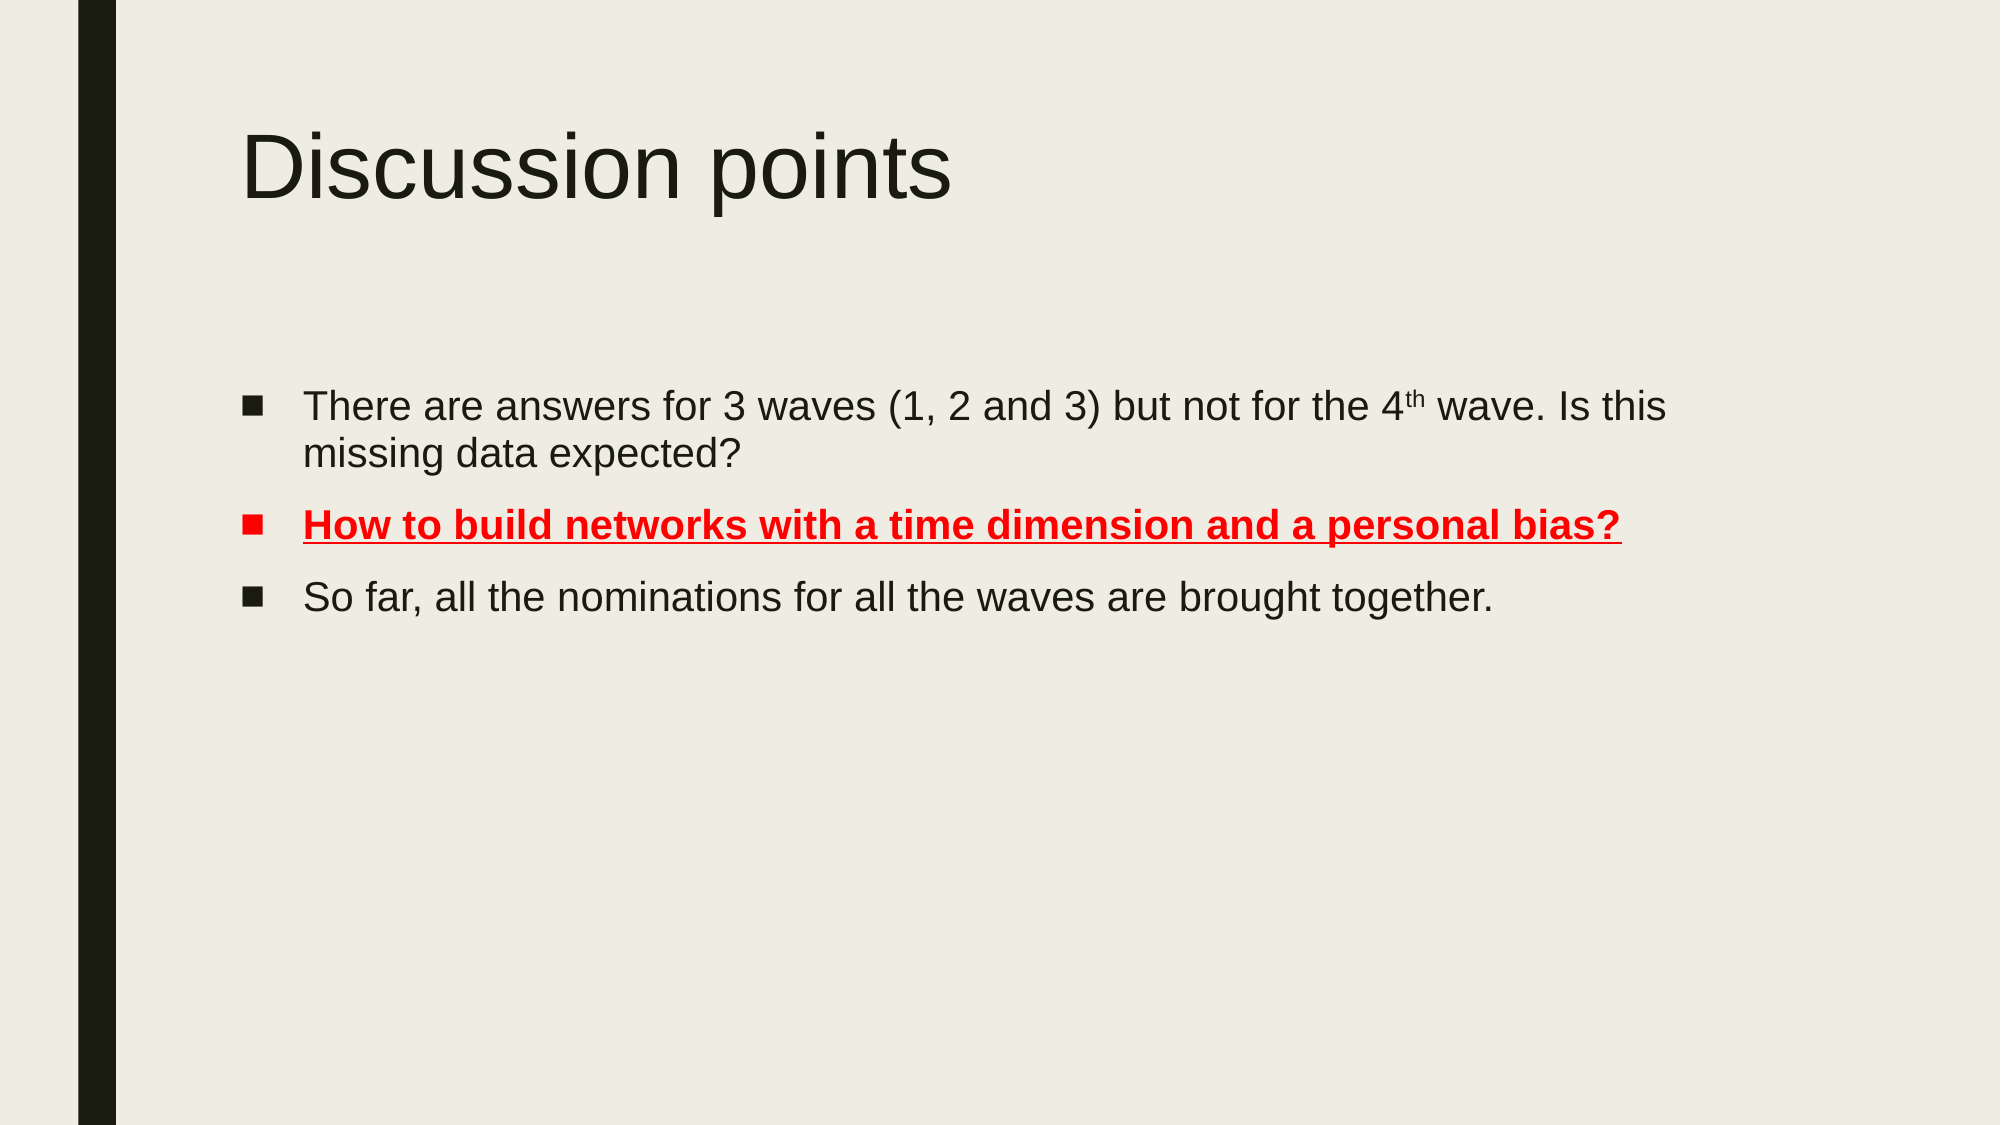

# Discussion points
There are answers for 3 waves (1, 2 and 3) but not for the 4th wave. Is this missing data expected?
How to build networks with a time dimension and a personal bias?
So far, all the nominations for all the waves are brought together.